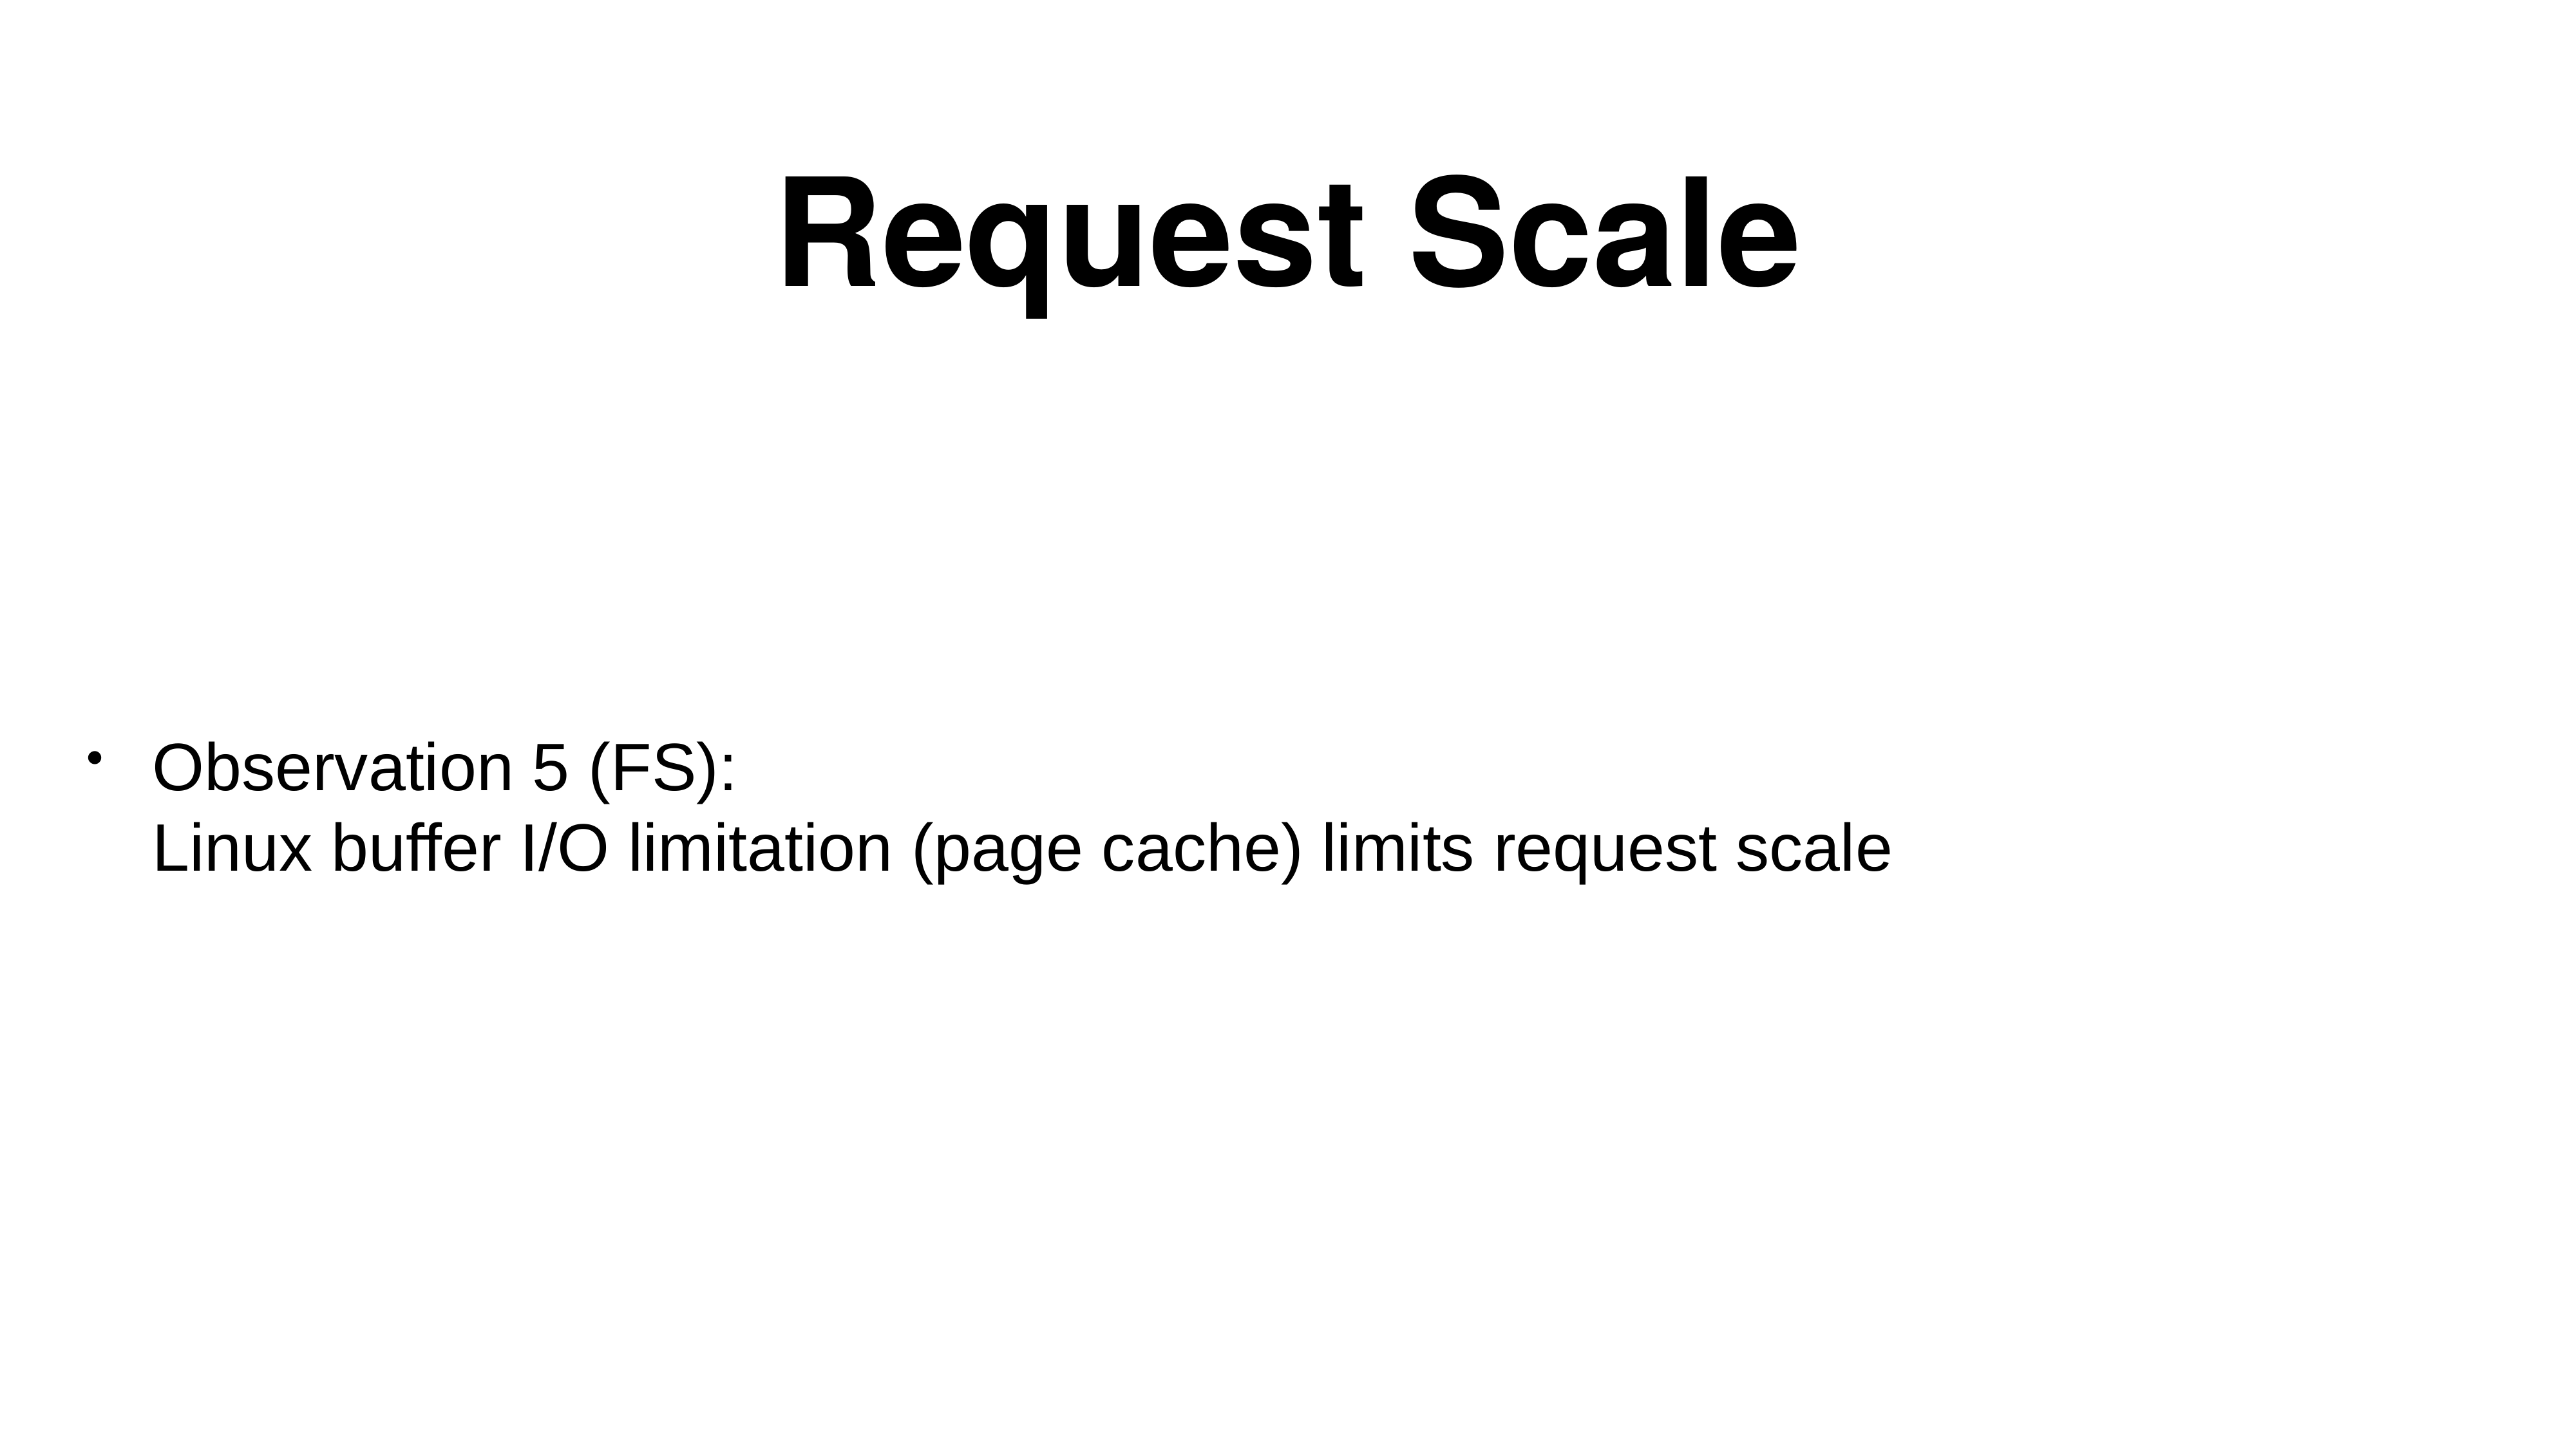

# Request Scale
Observation 5 (FS):
Linux buffer I/O limitation (page cache) limits request scale